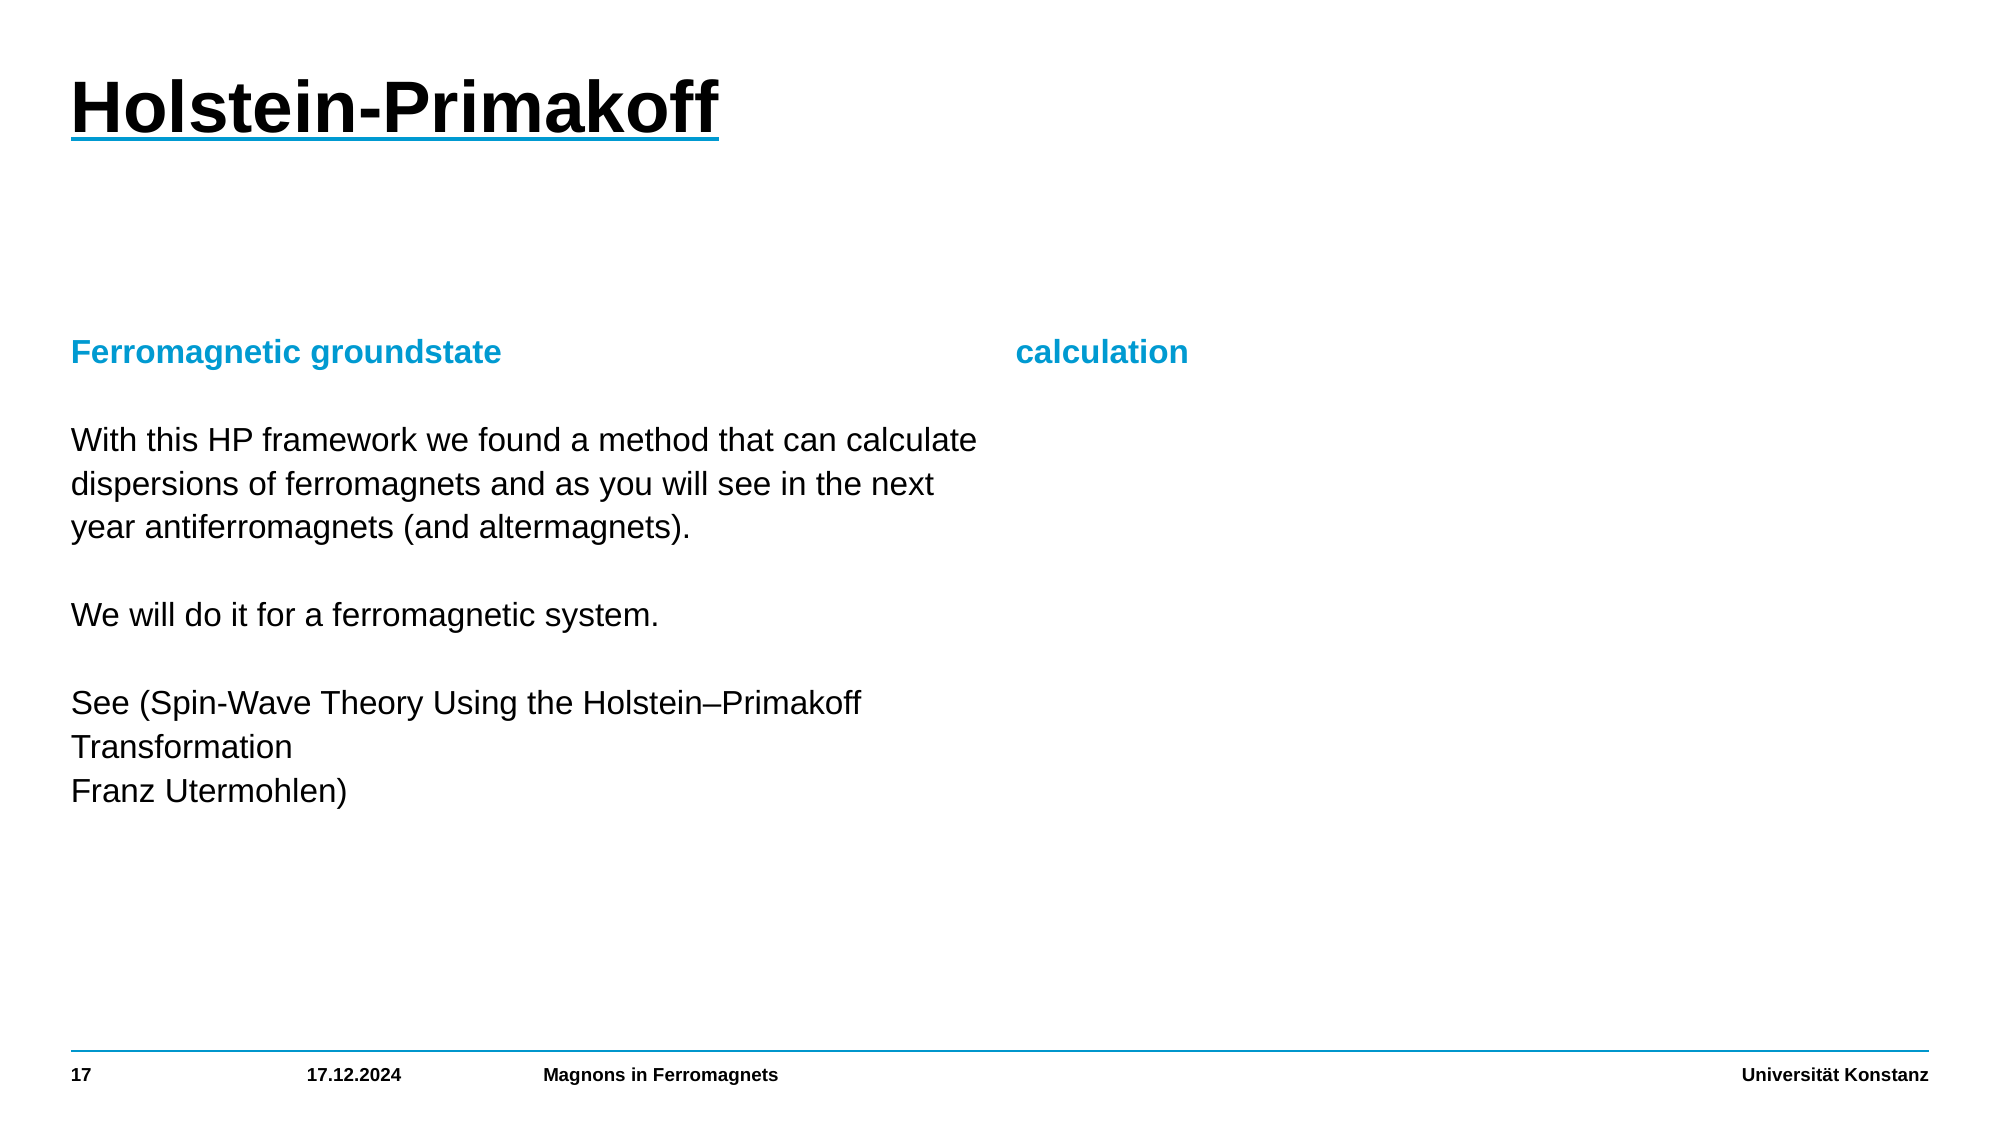

# Holstein-Primakoff
Ferromagnetic groundstate

With this HP framework we found a method that can calculate dispersions of ferromagnets and as you will see in the next year antiferromagnets (and altermagnets).

We will do it for a ferromagnetic system.

See (Spin-Wave Theory Using the Holstein–Primakoff
Transformation
Franz Utermohlen)
calculation
17
17.12.2024
Magnons in Ferromagnets